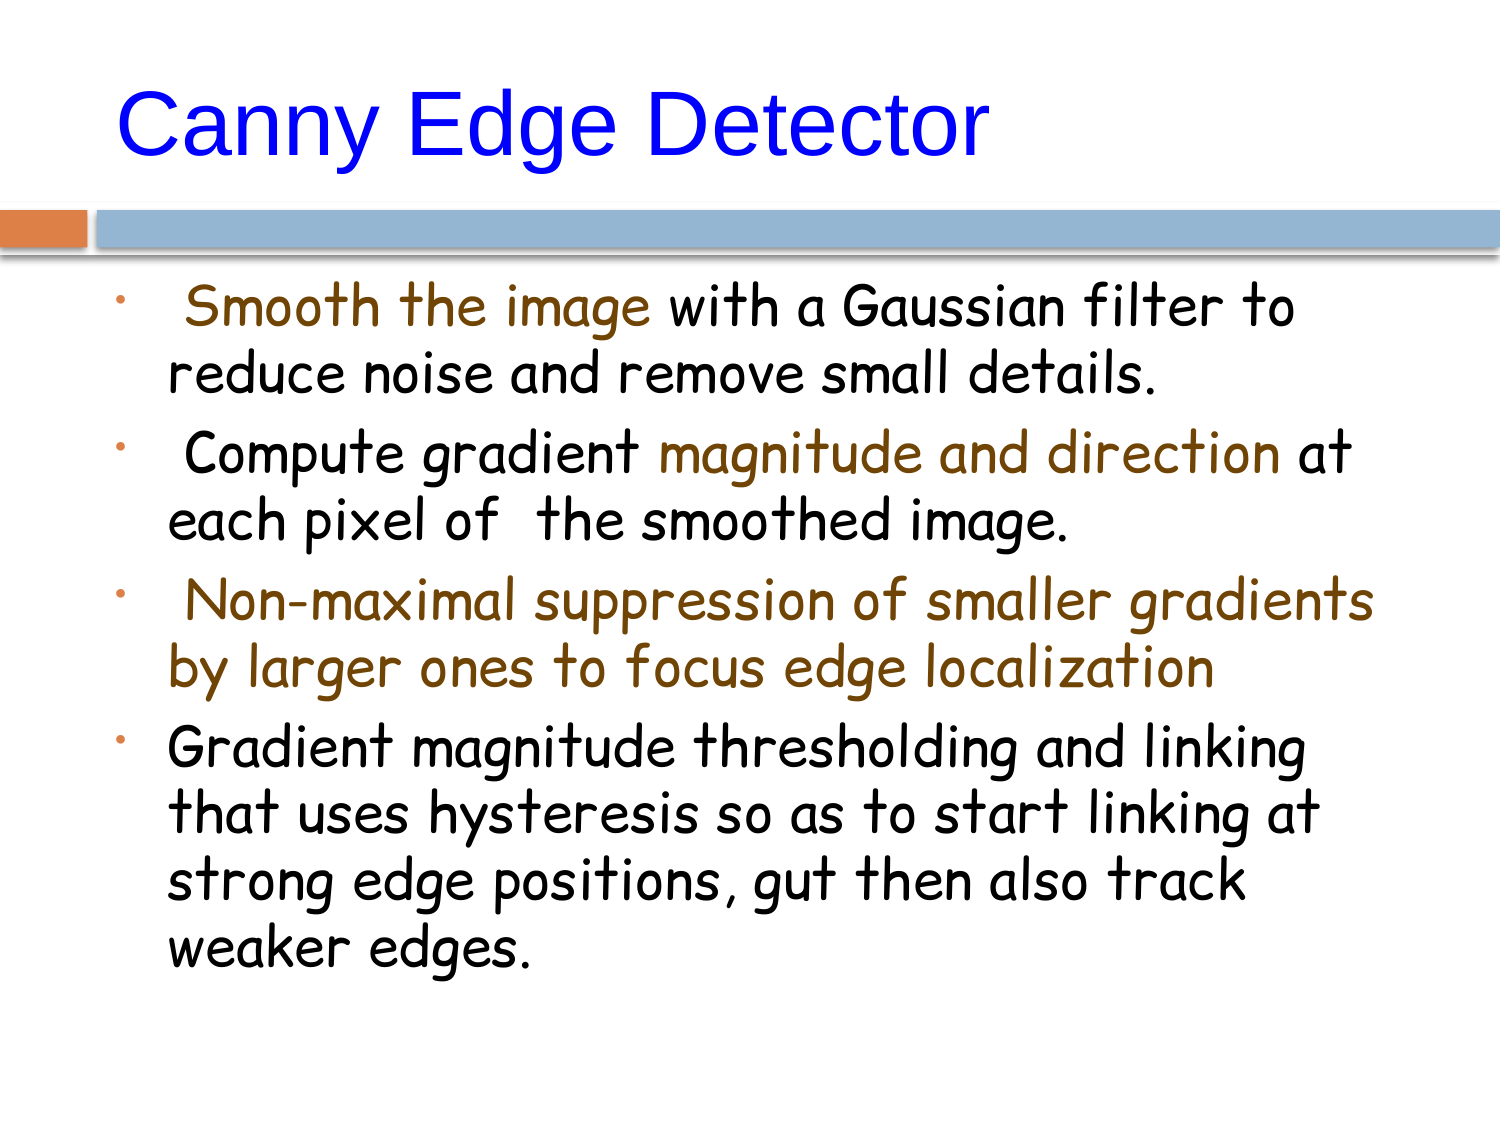

# Canny Edge Detector
 Smooth the image with a Gaussian filter to reduce noise and remove small details.
 Compute gradient magnitude and direction at each pixel of  the smoothed image.
 Non-maximal suppression of smaller gradients by larger ones to focus edge localization
Gradient magnitude thresholding and linking that uses hysteresis so as to start linking at strong edge positions, gut then also track weaker edges.